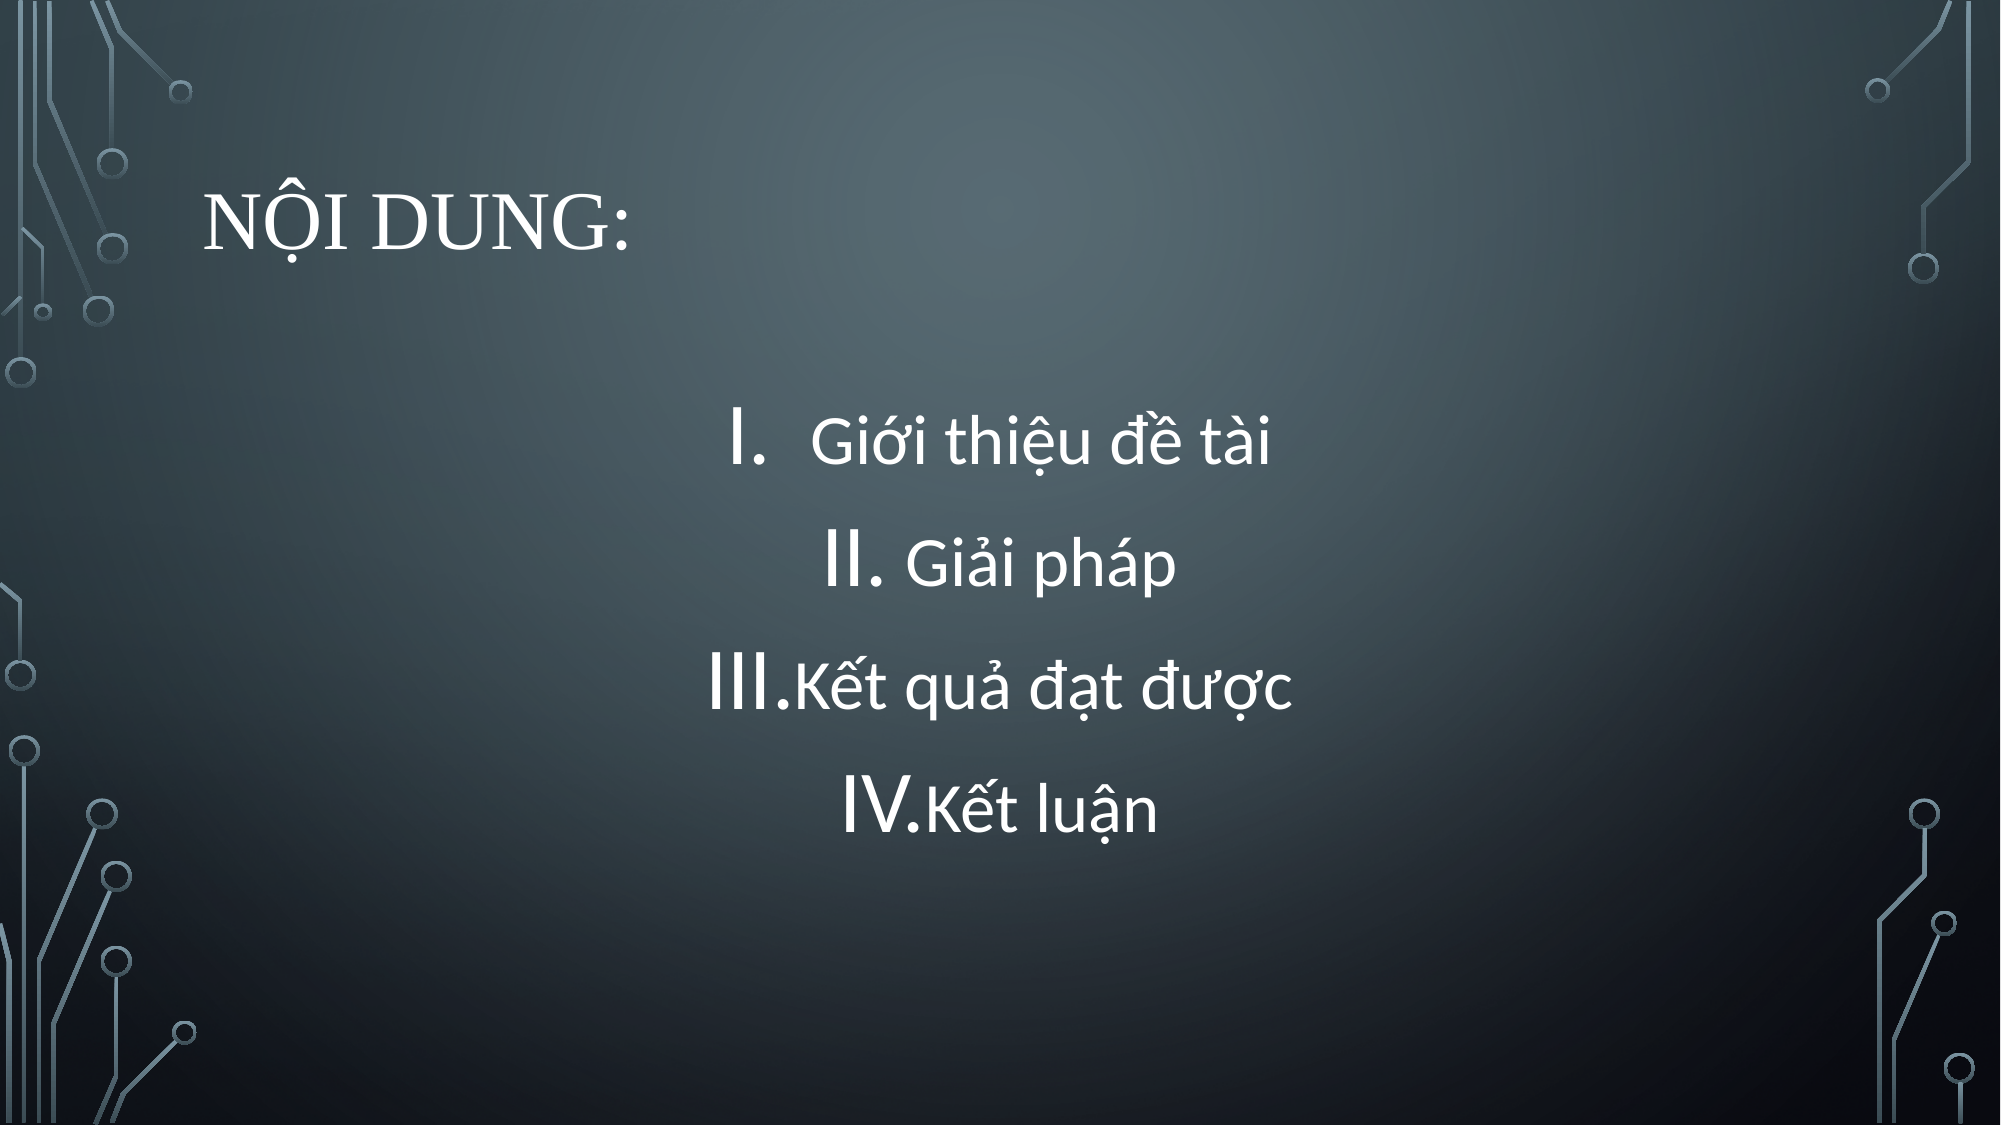

# Nội dung:
Giới thiệu đề tài
Giải pháp
Kết quả đạt được
Kết luận